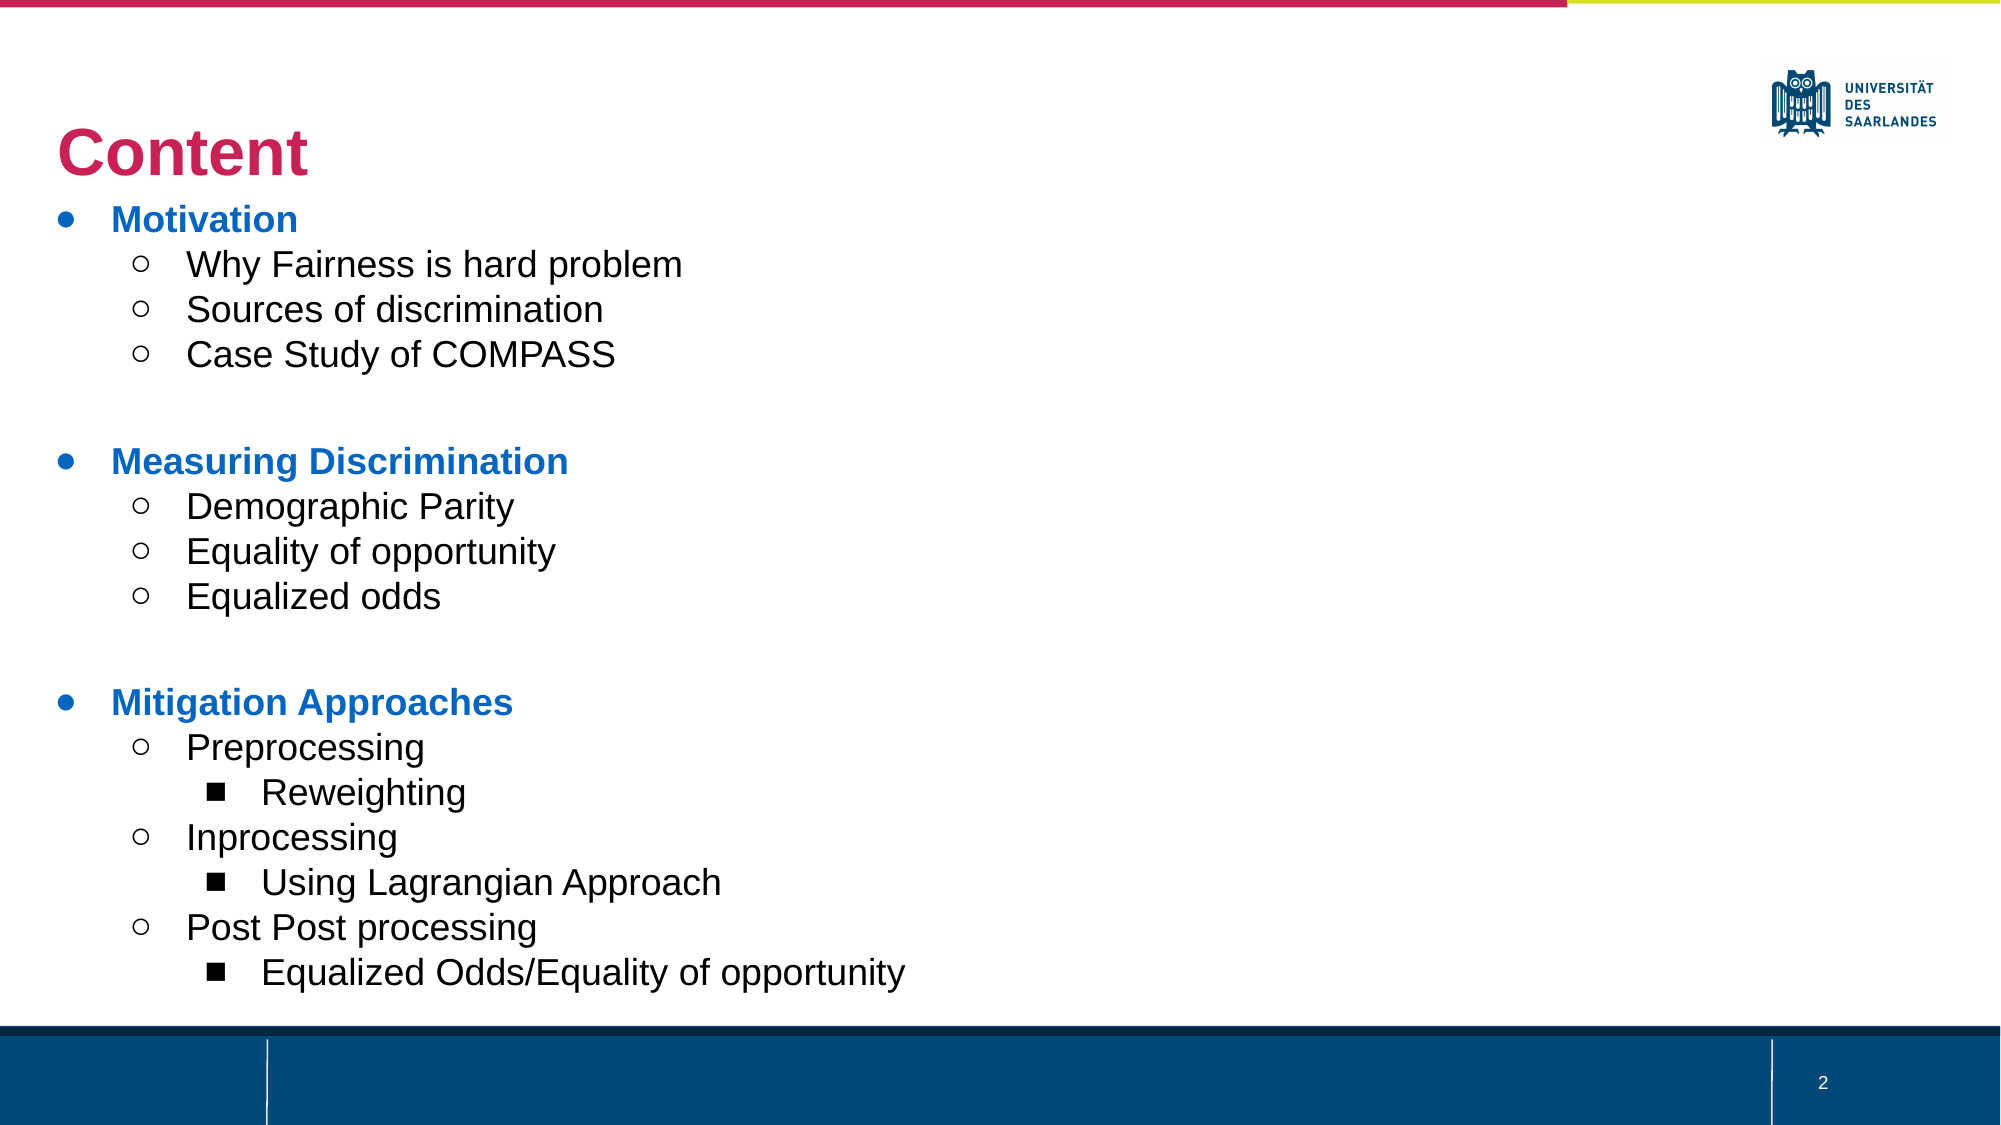

Content

Motivation
Why Fairness is hard problem
Sources of discrimination
Case Study of COMPASS

Measuring Discrimination
Demographic Parity
Equality of opportunity
Equalized odds

Mitigation Approaches
Preprocessing
Reweighting
Inprocessing
Using Lagrangian Approach
Post Post processing
Equalized Odds/Equality of opportunity

2